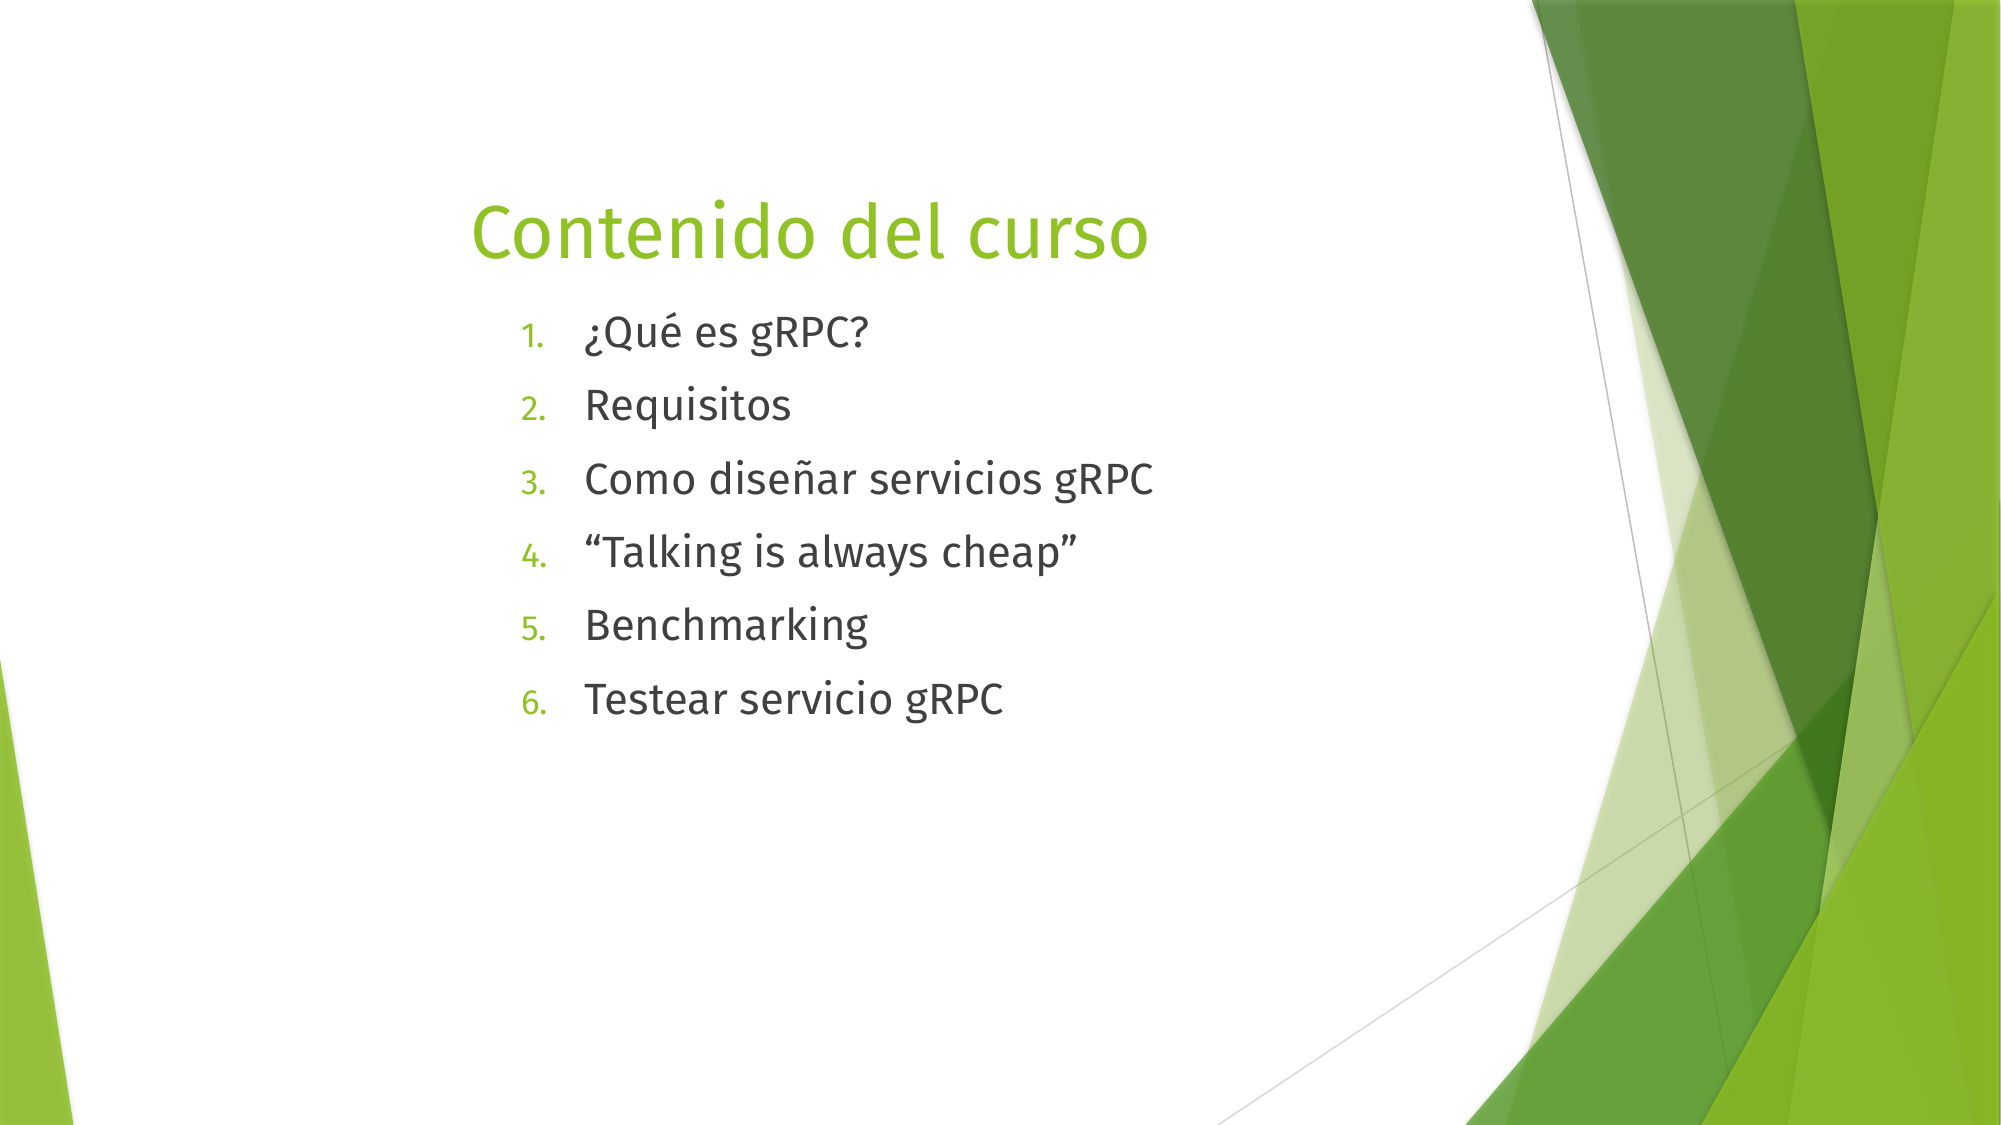

# Contenido del curso
¿Qué es gRPC?
Requisitos
Como diseñar servicios gRPC
“Talking is always cheap”
Benchmarking
Testear servicio gRPC